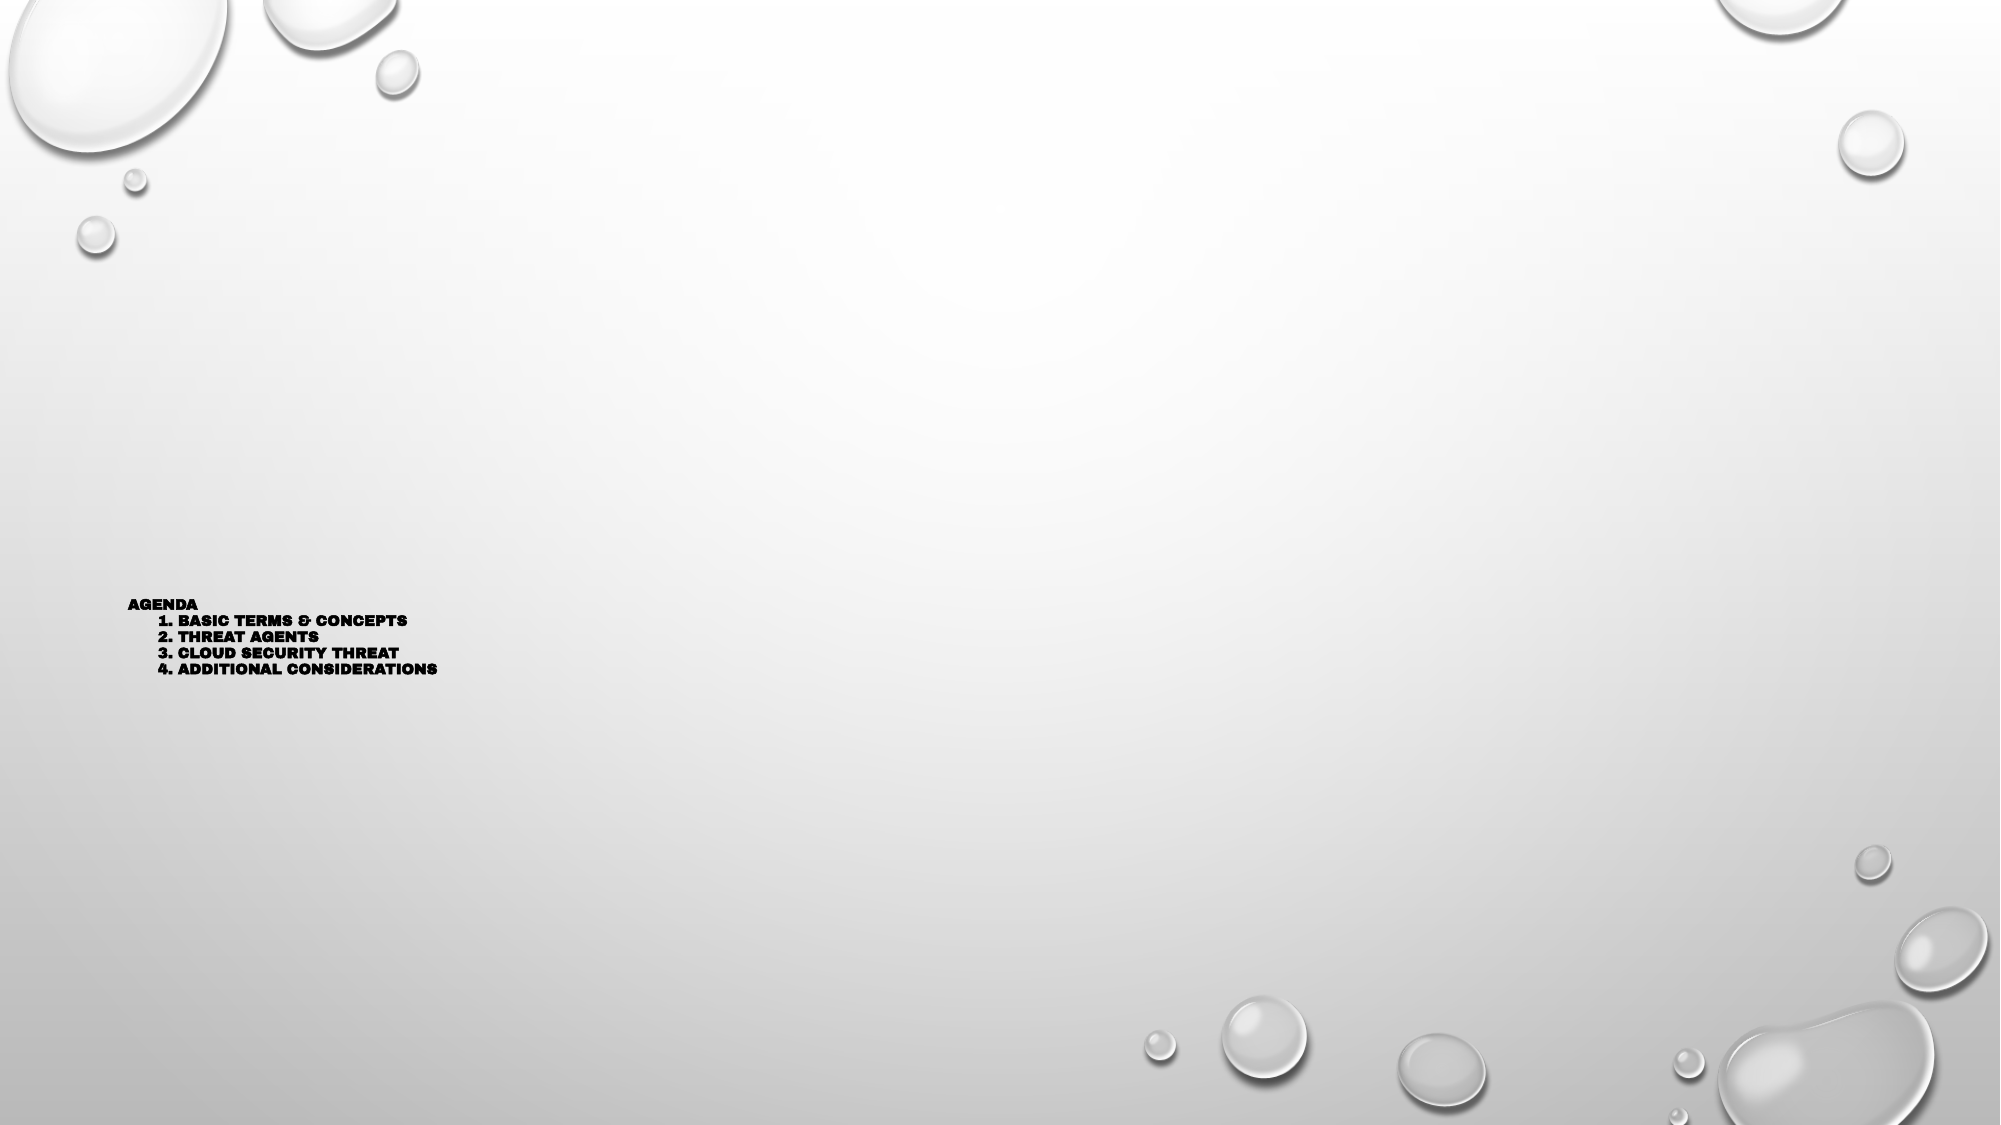

# Agenda 1. basic terms & concepts 2. threat agents 3. cloud security threat 4. additional considerations